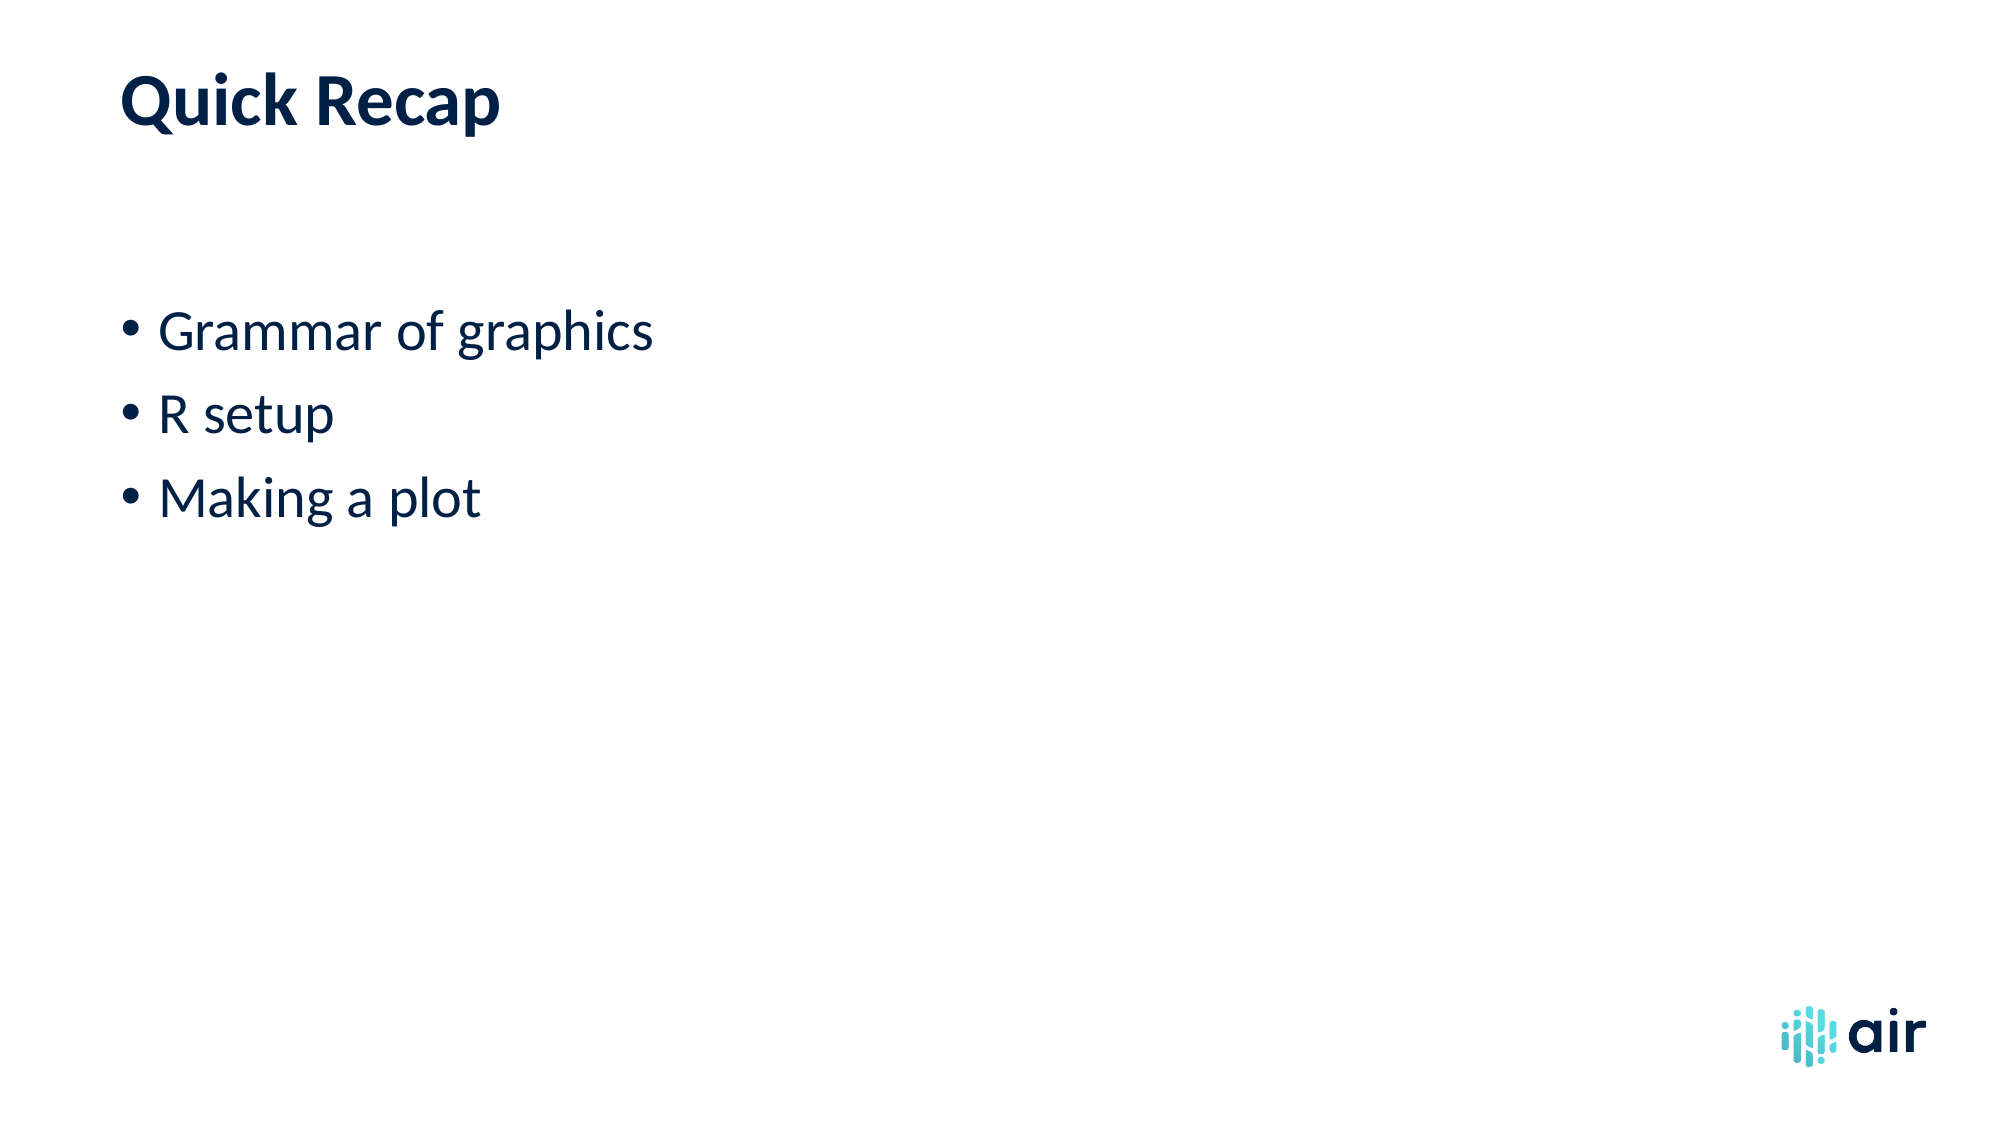

# Quick Recap
Grammar of graphics
R setup
Making a plot